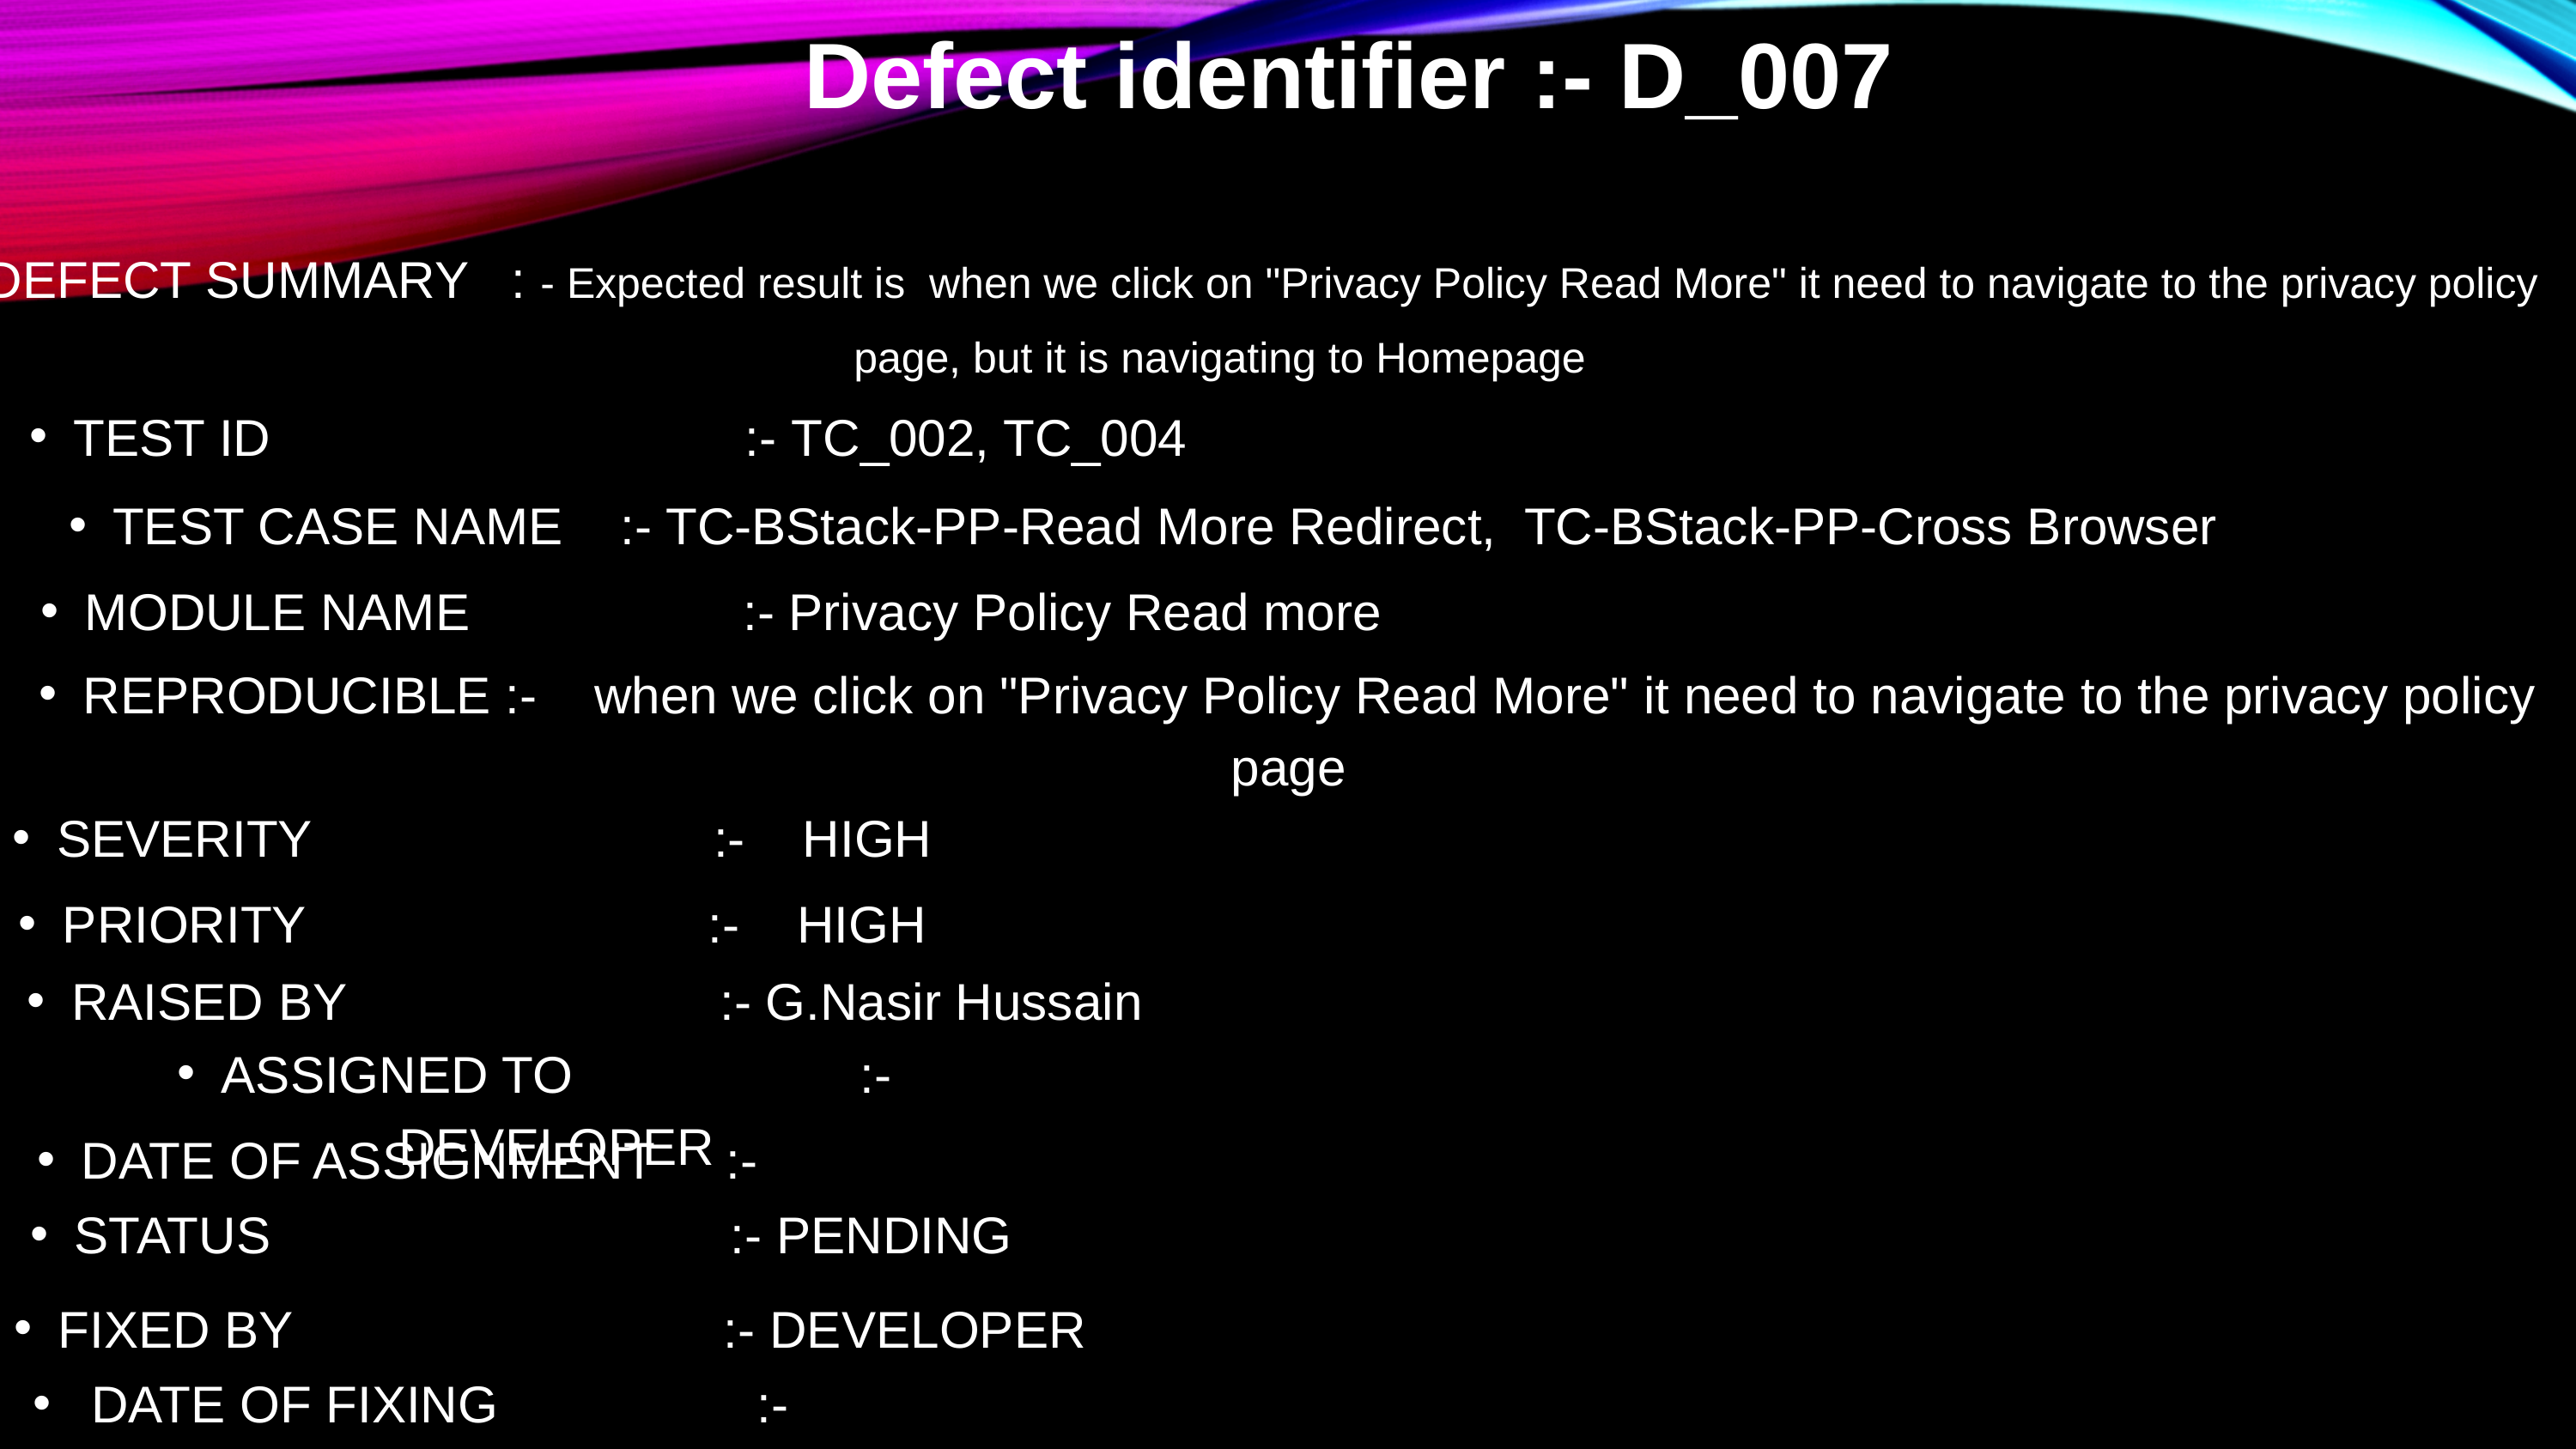

Defect identifier :- D_007
DEFECT SUMMARY   : - Expected result is  when we click on "Privacy Policy Read More" it need to navigate to the privacy policy page, but it is navigating to Homepage
TEST ID                                 :- TC_002, TC_004
TEST CASE NAME    :- TC-BStack-PP-Read More Redirect,  TC-BStack-PP-Cross Browser
MODULE NAME                   :- Privacy Policy Read more
REPRODUCIBLE :-    when we click on "Privacy Policy Read More" it need to navigate to the privacy policy page
SEVERITY                            :-    HIGH
PRIORITY                            :-    HIGH
RAISED BY                          :- G.Nasir Hussain
ASSIGNED TO                    :-  DEVELOPER
DATE OF ASSIGNMENT     :-
STATUS                                :- PENDING
FIXED BY                              :- DEVELOPER
 DATE OF FIXING                  :-